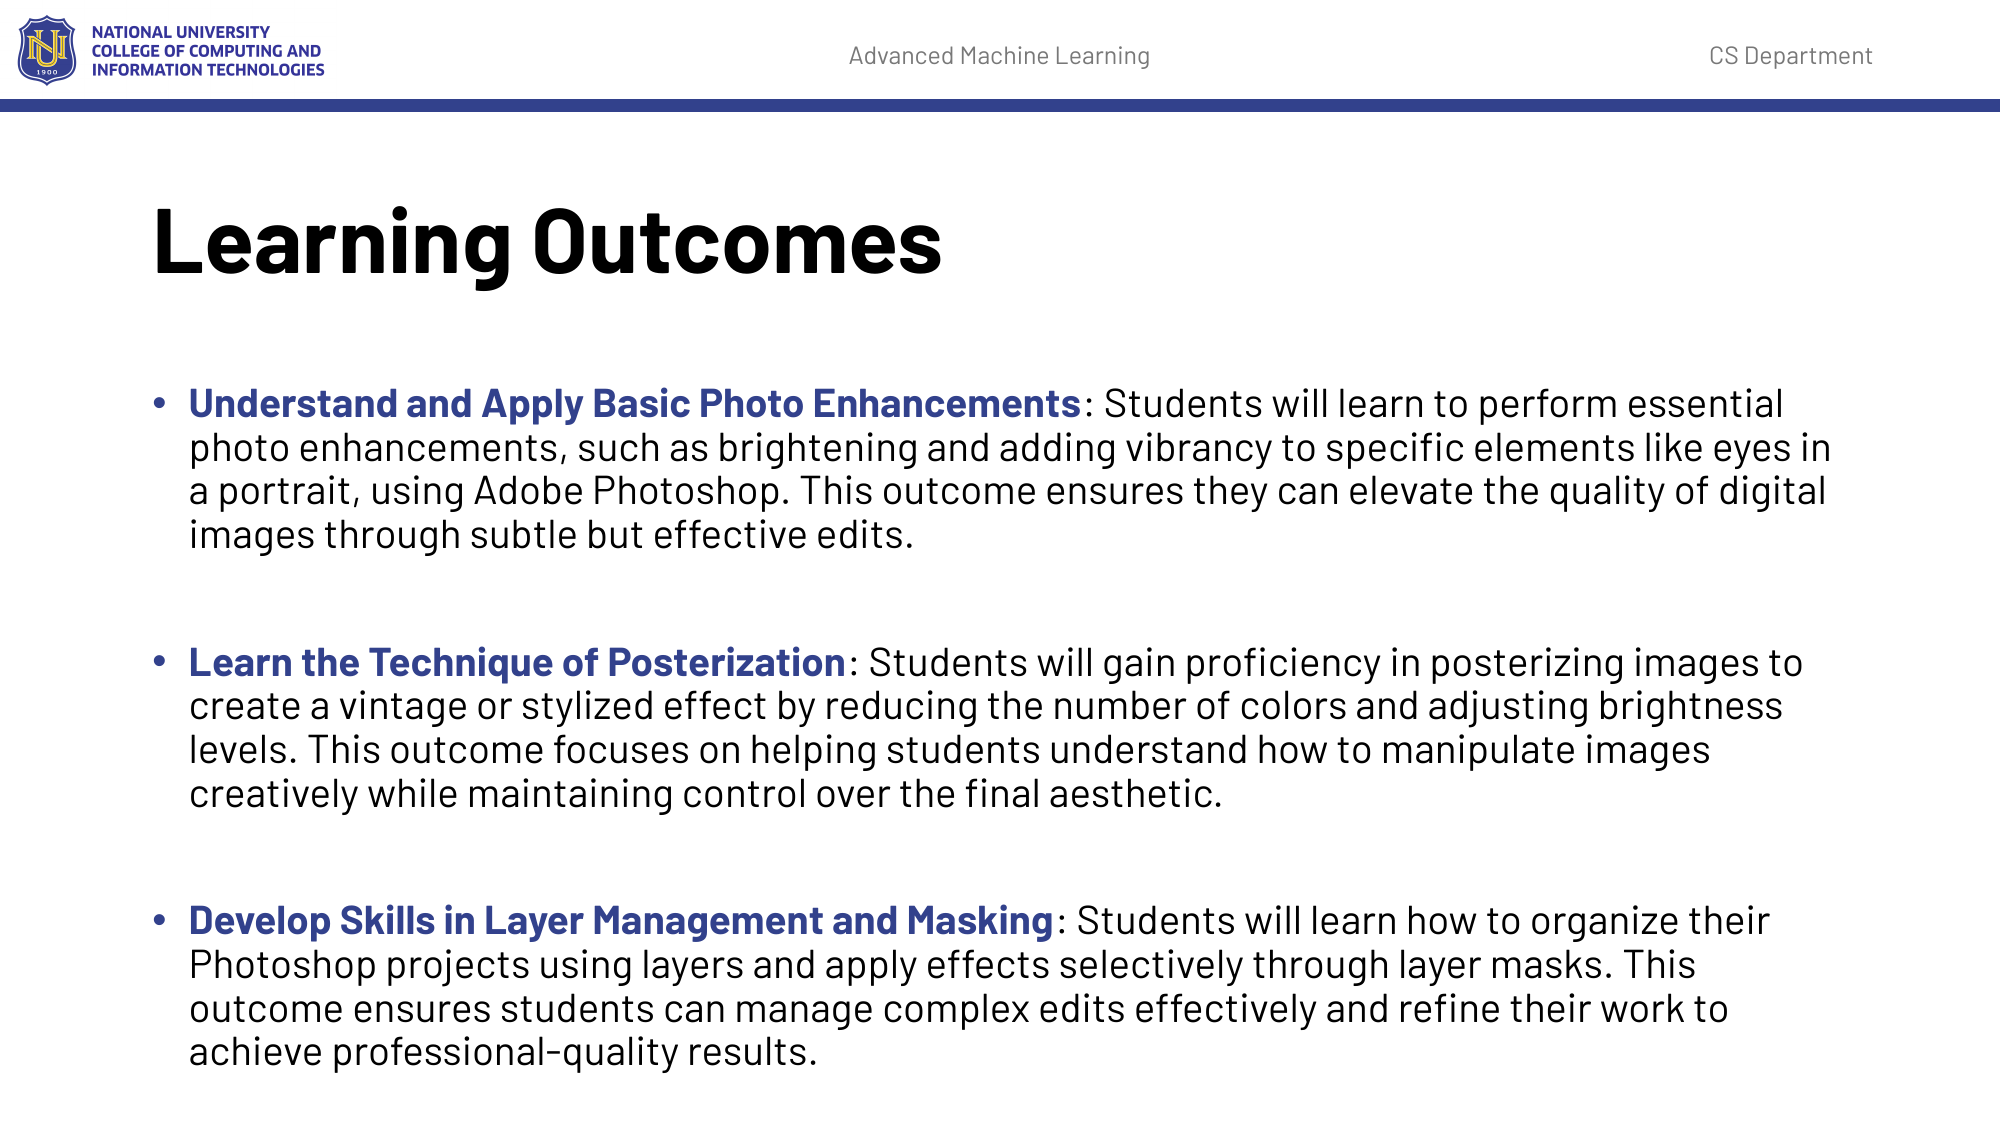

# Learning Outcomes
Understand and Apply Basic Photo Enhancements: Students will learn to perform essential photo enhancements, such as brightening and adding vibrancy to specific elements like eyes in a portrait, using Adobe Photoshop. This outcome ensures they can elevate the quality of digital images through subtle but effective edits.

Learn the Technique of Posterization: Students will gain proficiency in posterizing images to create a vintage or stylized effect by reducing the number of colors and adjusting brightness levels. This outcome focuses on helping students understand how to manipulate images creatively while maintaining control over the final aesthetic.

Develop Skills in Layer Management and Masking: Students will learn how to organize their Photoshop projects using layers and apply effects selectively through layer masks. This outcome ensures students can manage complex edits effectively and refine their work to achieve professional-quality results.